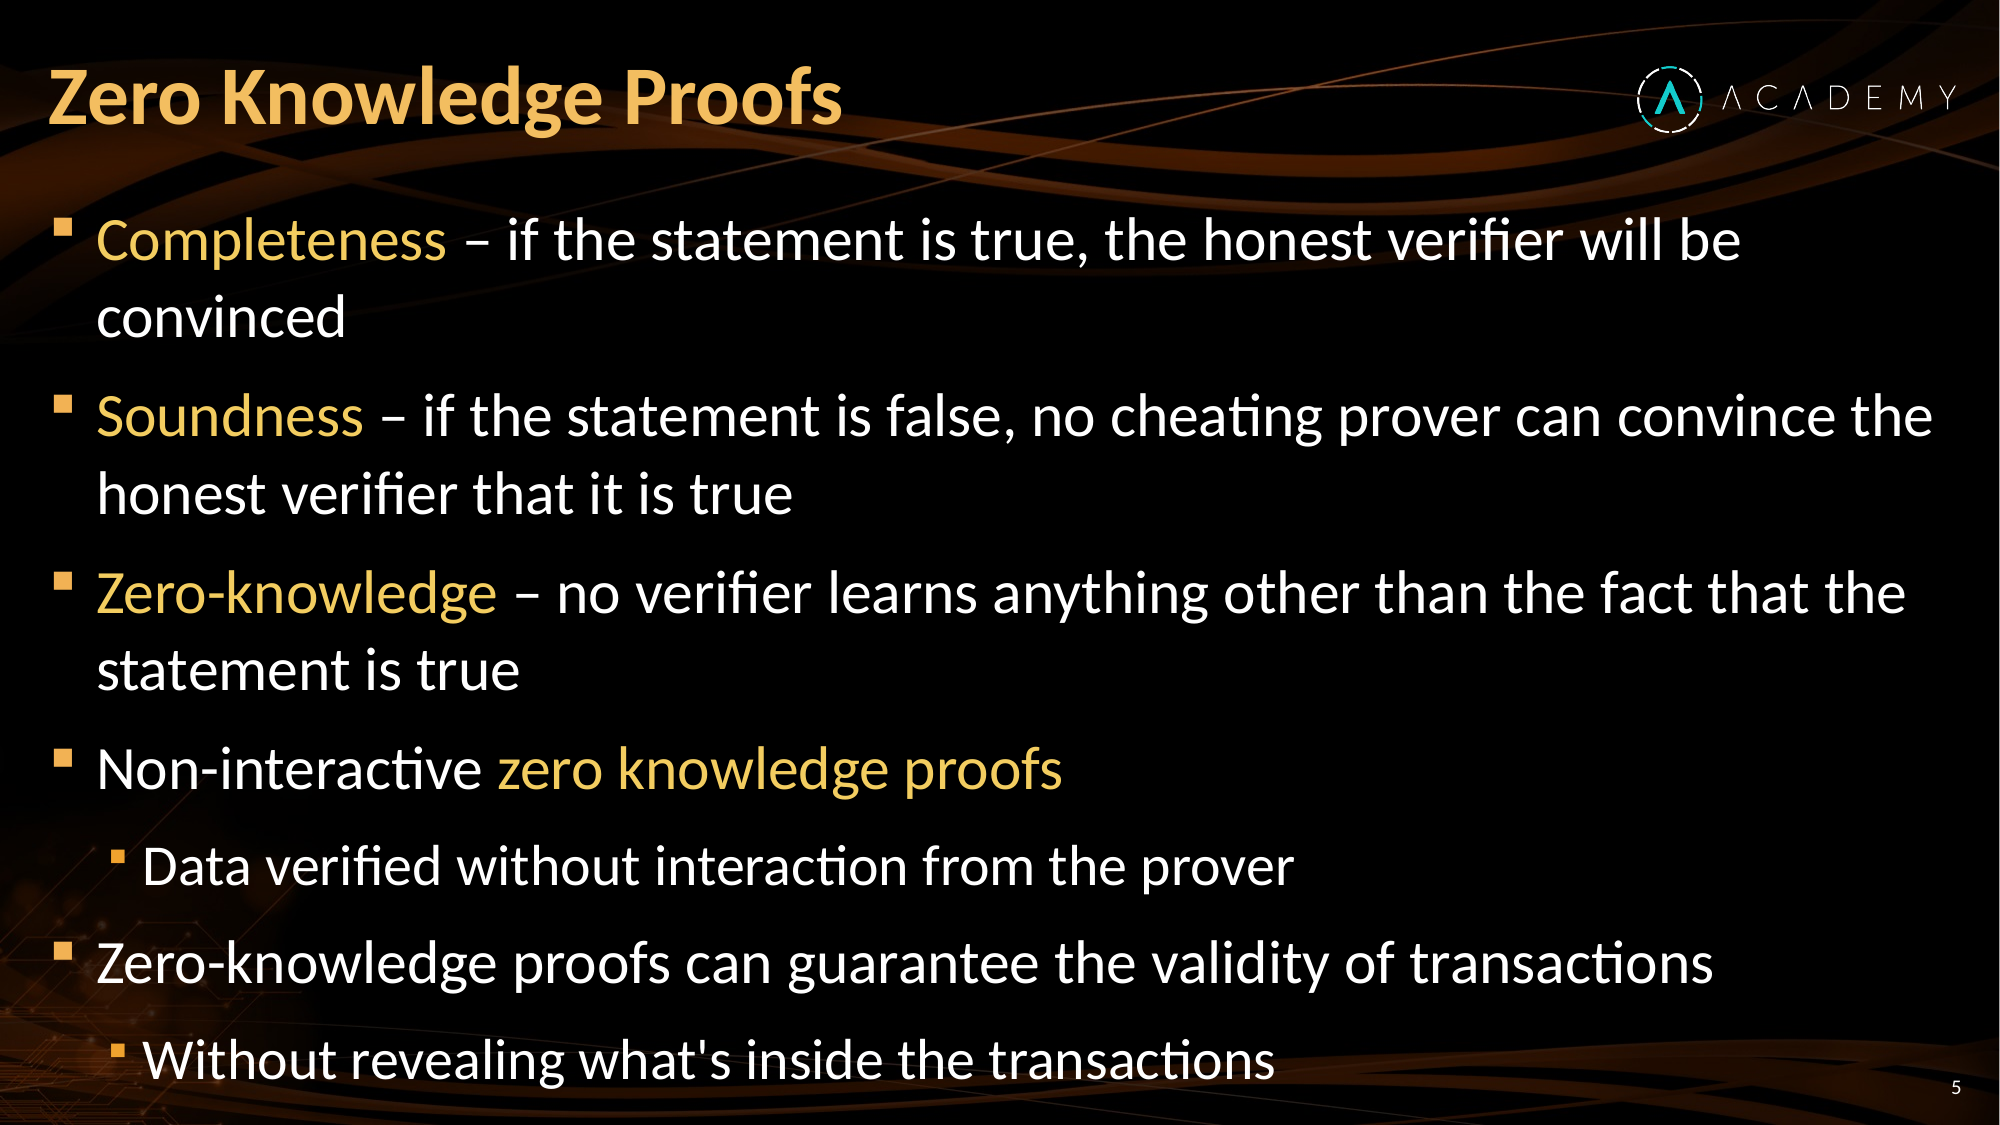

# Zero Knowledge Proofs
Completeness – if the statement is true, the honest verifier will be convinced
Soundness – if the statement is false, no cheating prover can convince the honest verifier that it is true
Zero-knowledge – no verifier learns anything other than the fact that the statement is true
Non-interactive zero knowledge proofs
Data verified without interaction from the prover
Zero-knowledge proofs can guarantee the validity of transactions
Without revealing what's inside the transactions

5